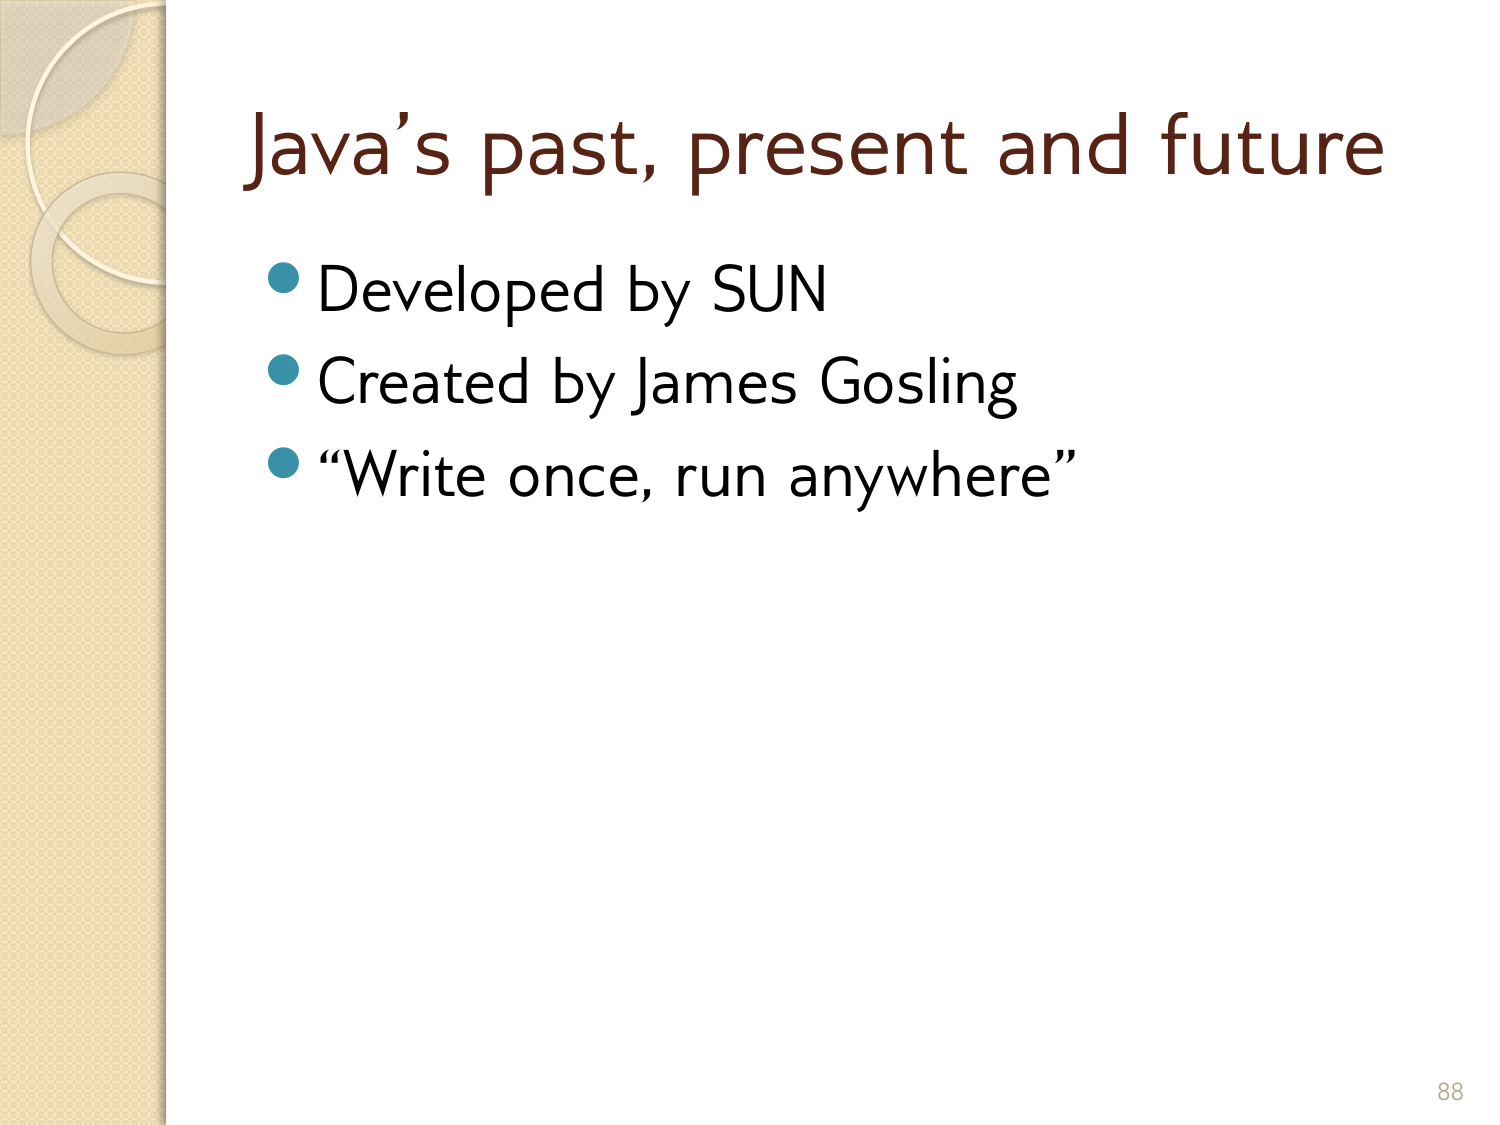

# Java’s past, present and future
Developed by SUN
Created by James Gosling
“Write once, run anywhere”
88